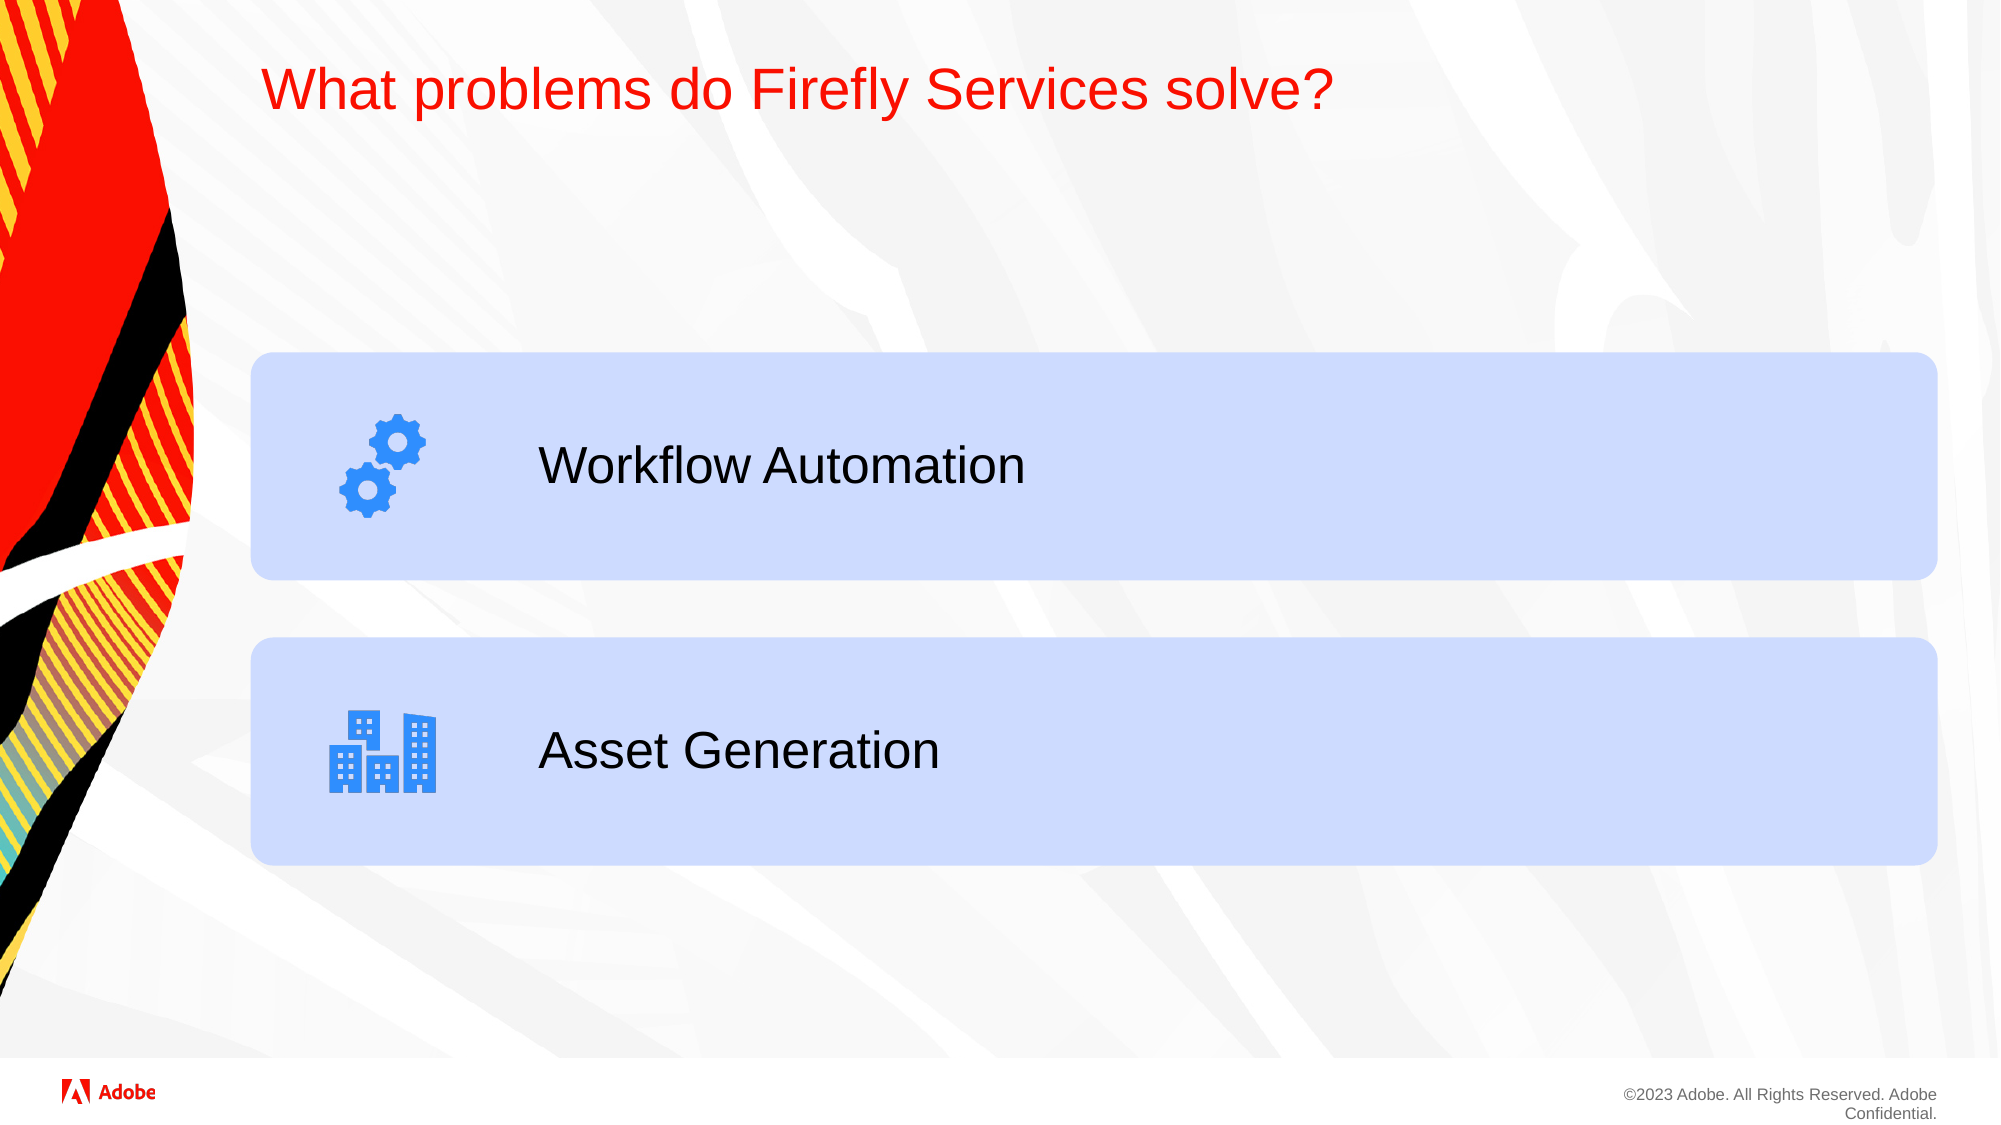

# What problems do Firefly Services solve?
Workflow Automation
Asset Generation